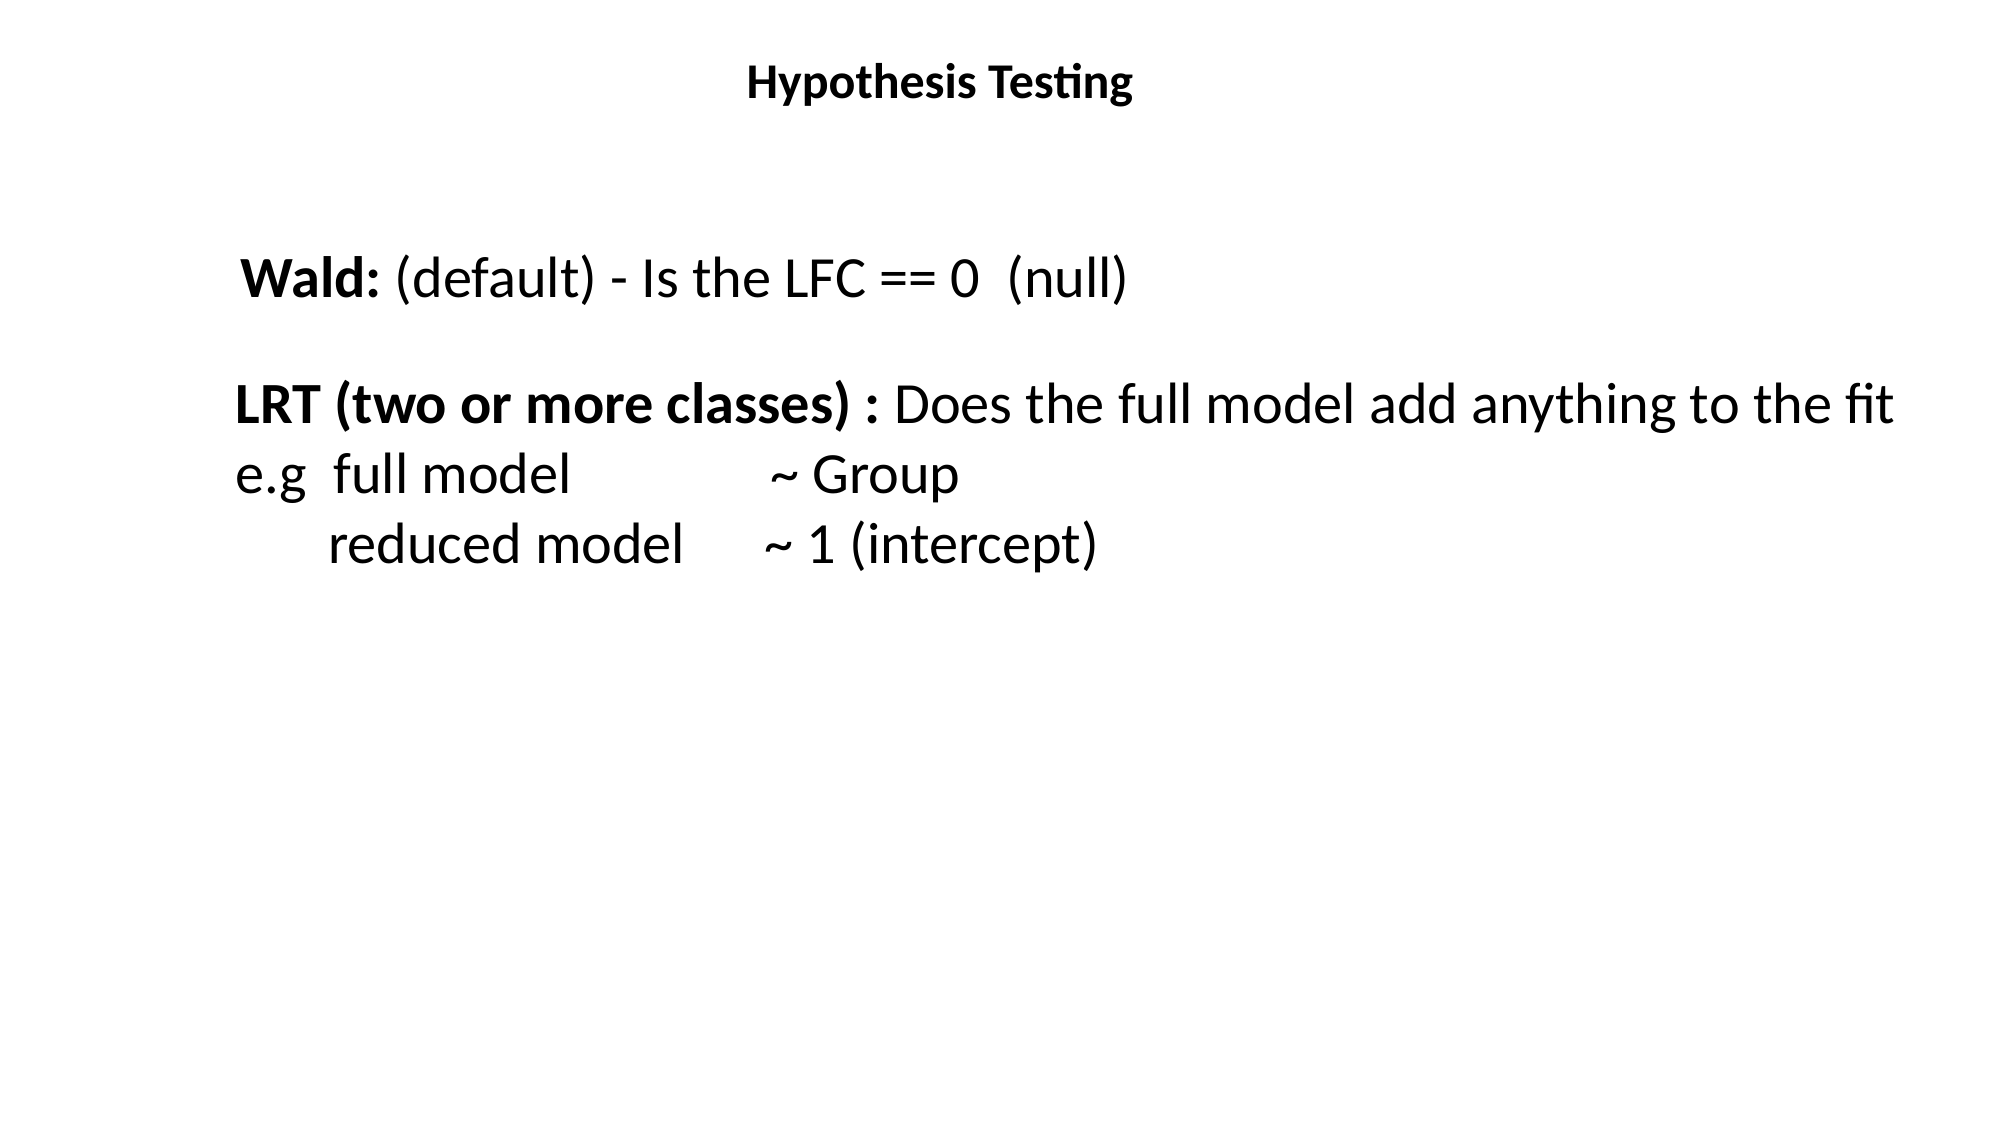

Hypothesis Testing
Wald: (default) - Is the LFC == 0  (null)
LRT (two or more classes) : Does the full model add anything to the fit
e.g  full model               ~ Group
       reduced model      ~ 1 (intercept)